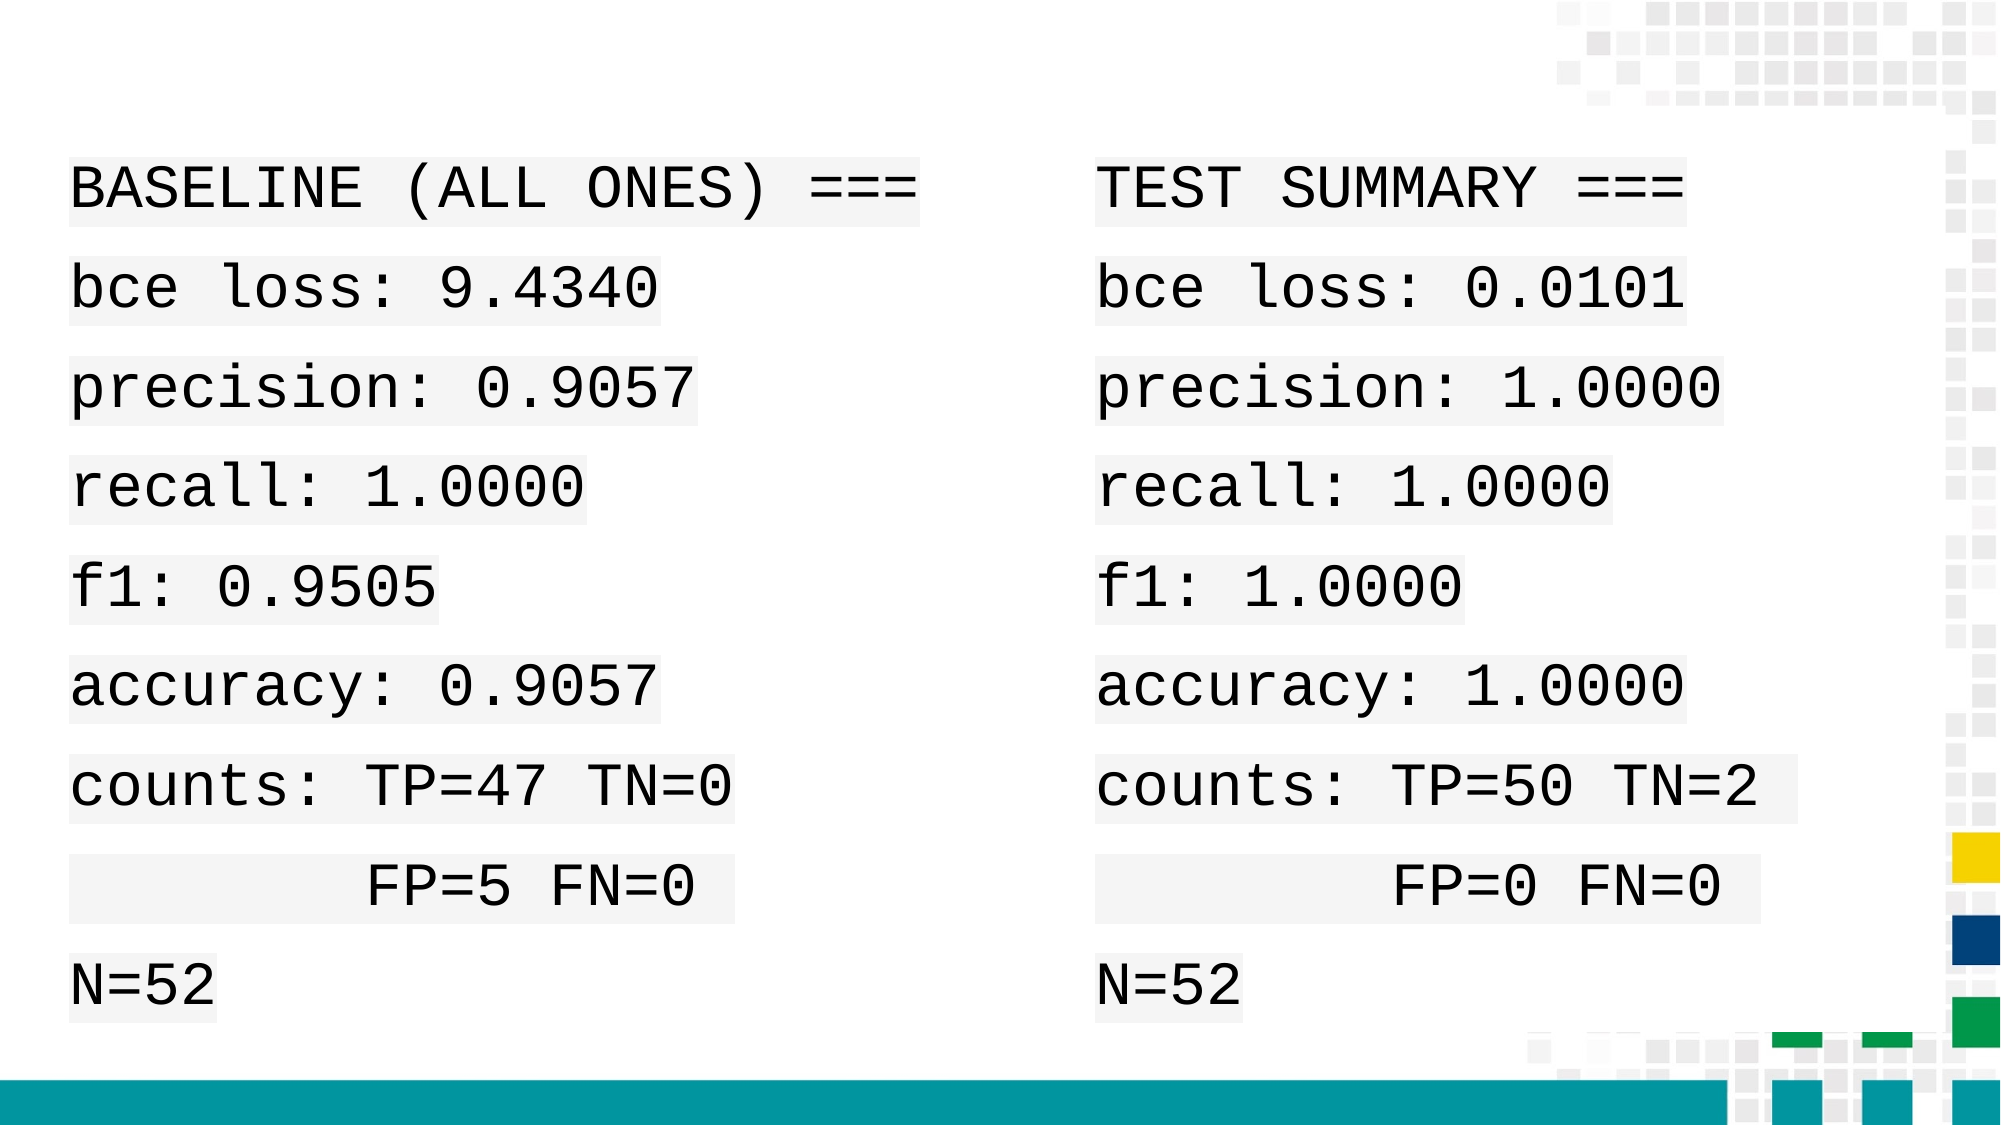

BASELINE (ALL ONES) ===
bce loss: 9.4340
precision: 0.9057
recall: 1.0000
f1: 0.9505
accuracy: 0.9057
counts: TP=47 TN=0
        FP=5 FN=0
N=52
TEST SUMMARY ===
bce loss: 0.0101
precision: 1.0000
recall: 1.0000
f1: 1.0000
accuracy: 1.0000
counts: TP=50 TN=2
        FP=0 FN=0
N=52